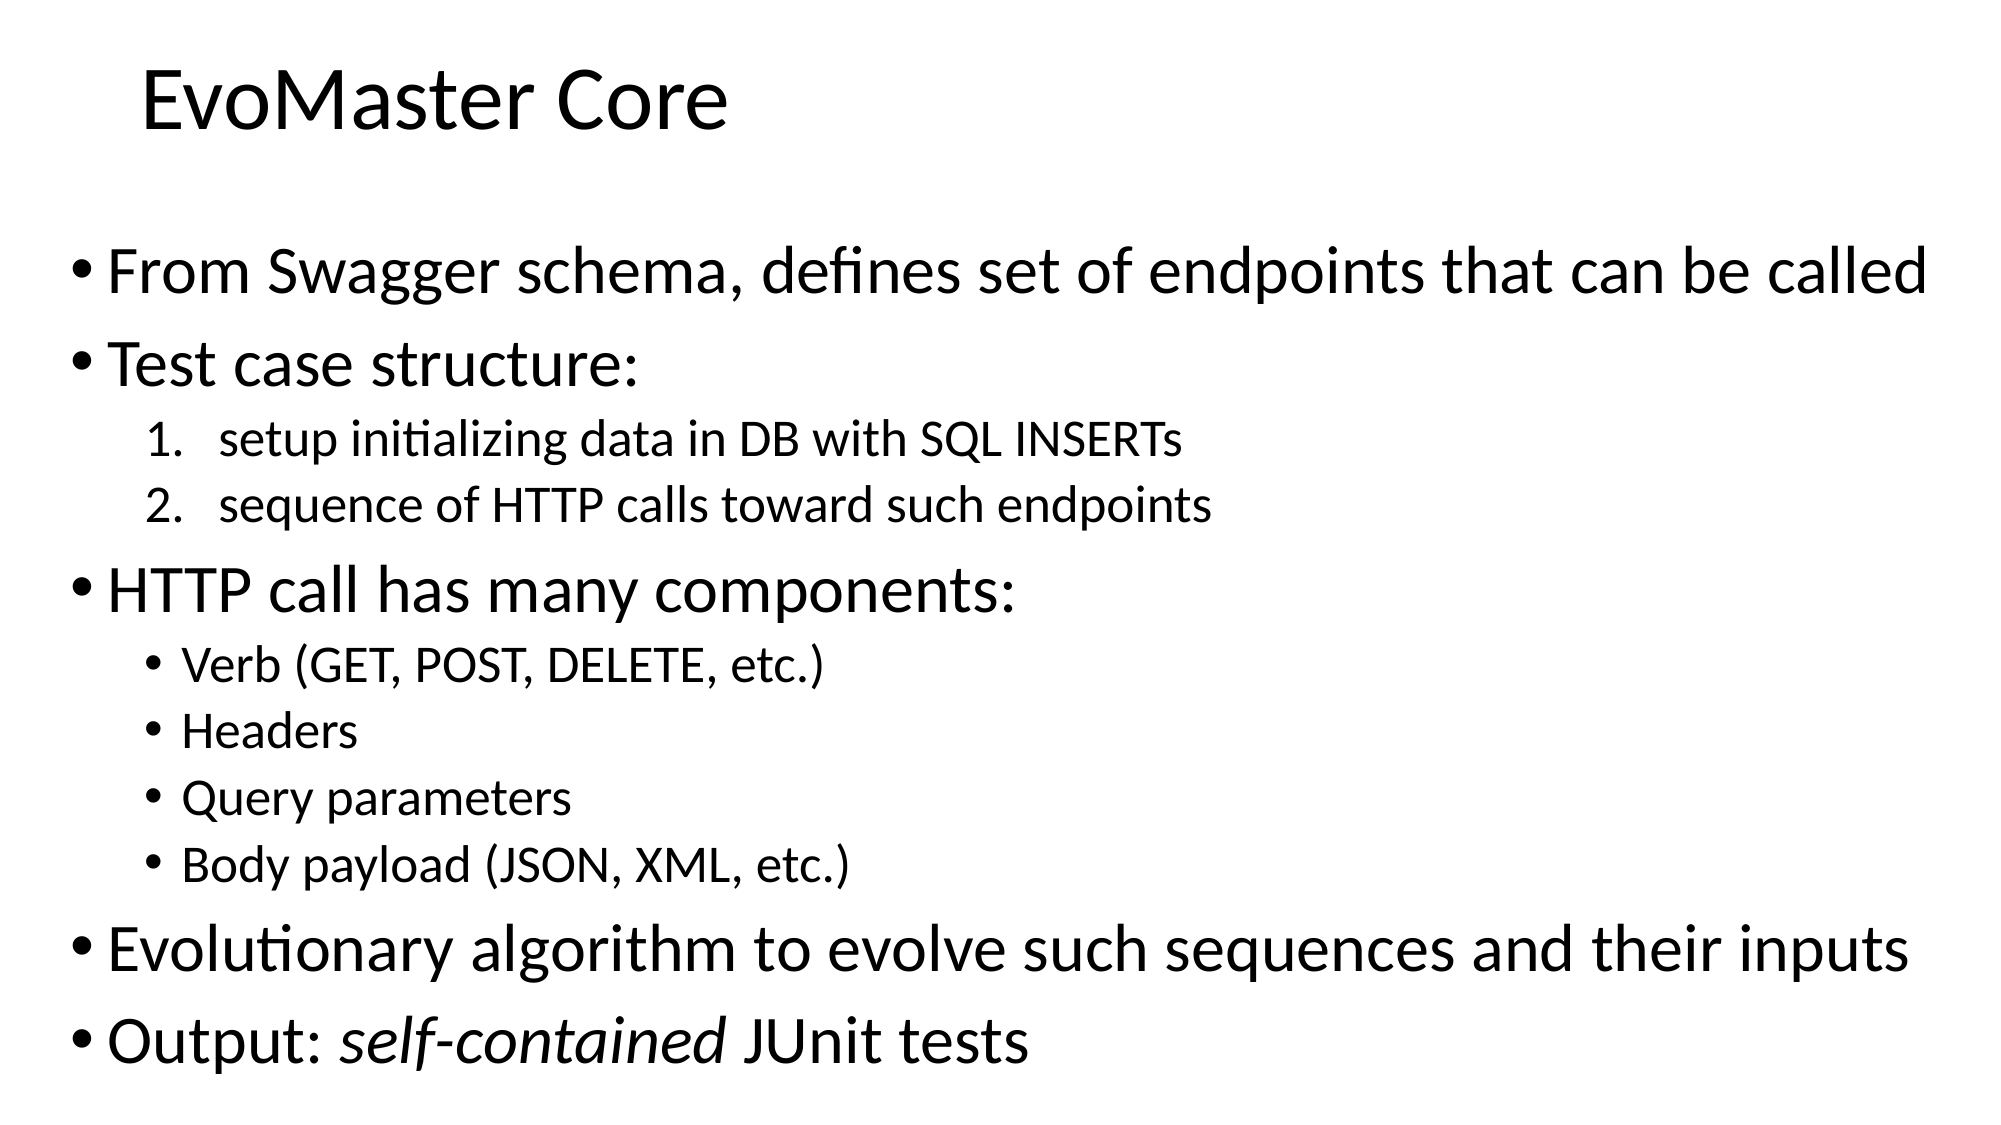

# EvoMaster Core
From Swagger schema, defines set of endpoints that can be called
Test case structure:
setup initializing data in DB with SQL INSERTs
sequence of HTTP calls toward such endpoints
HTTP call has many components:
Verb (GET, POST, DELETE, etc.)
Headers
Query parameters
Body payload (JSON, XML, etc.)
Evolutionary algorithm to evolve such sequences and their inputs
Output: self-contained JUnit tests